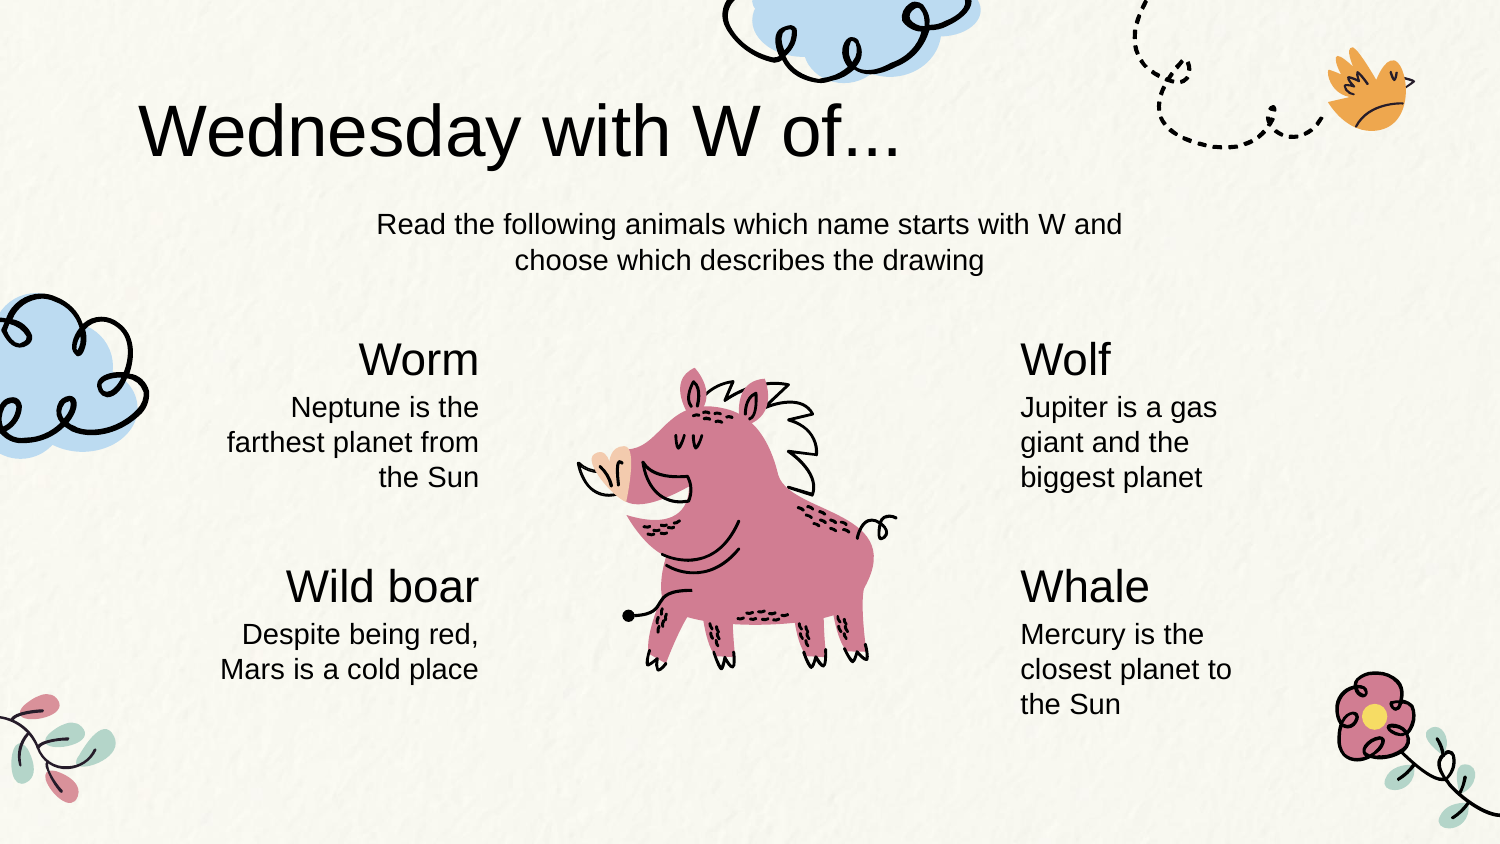

# Wednesday with W of...
Read the following animals which name starts with W and choose which describes the drawing
Wolf
Worm

Neptune is the farthest planet from the Sun
Jupiter is a gas giant and the biggest planet
Wild boar
Whale
Despite being red, Mars is a cold place
Mercury is the closest planet to the Sun